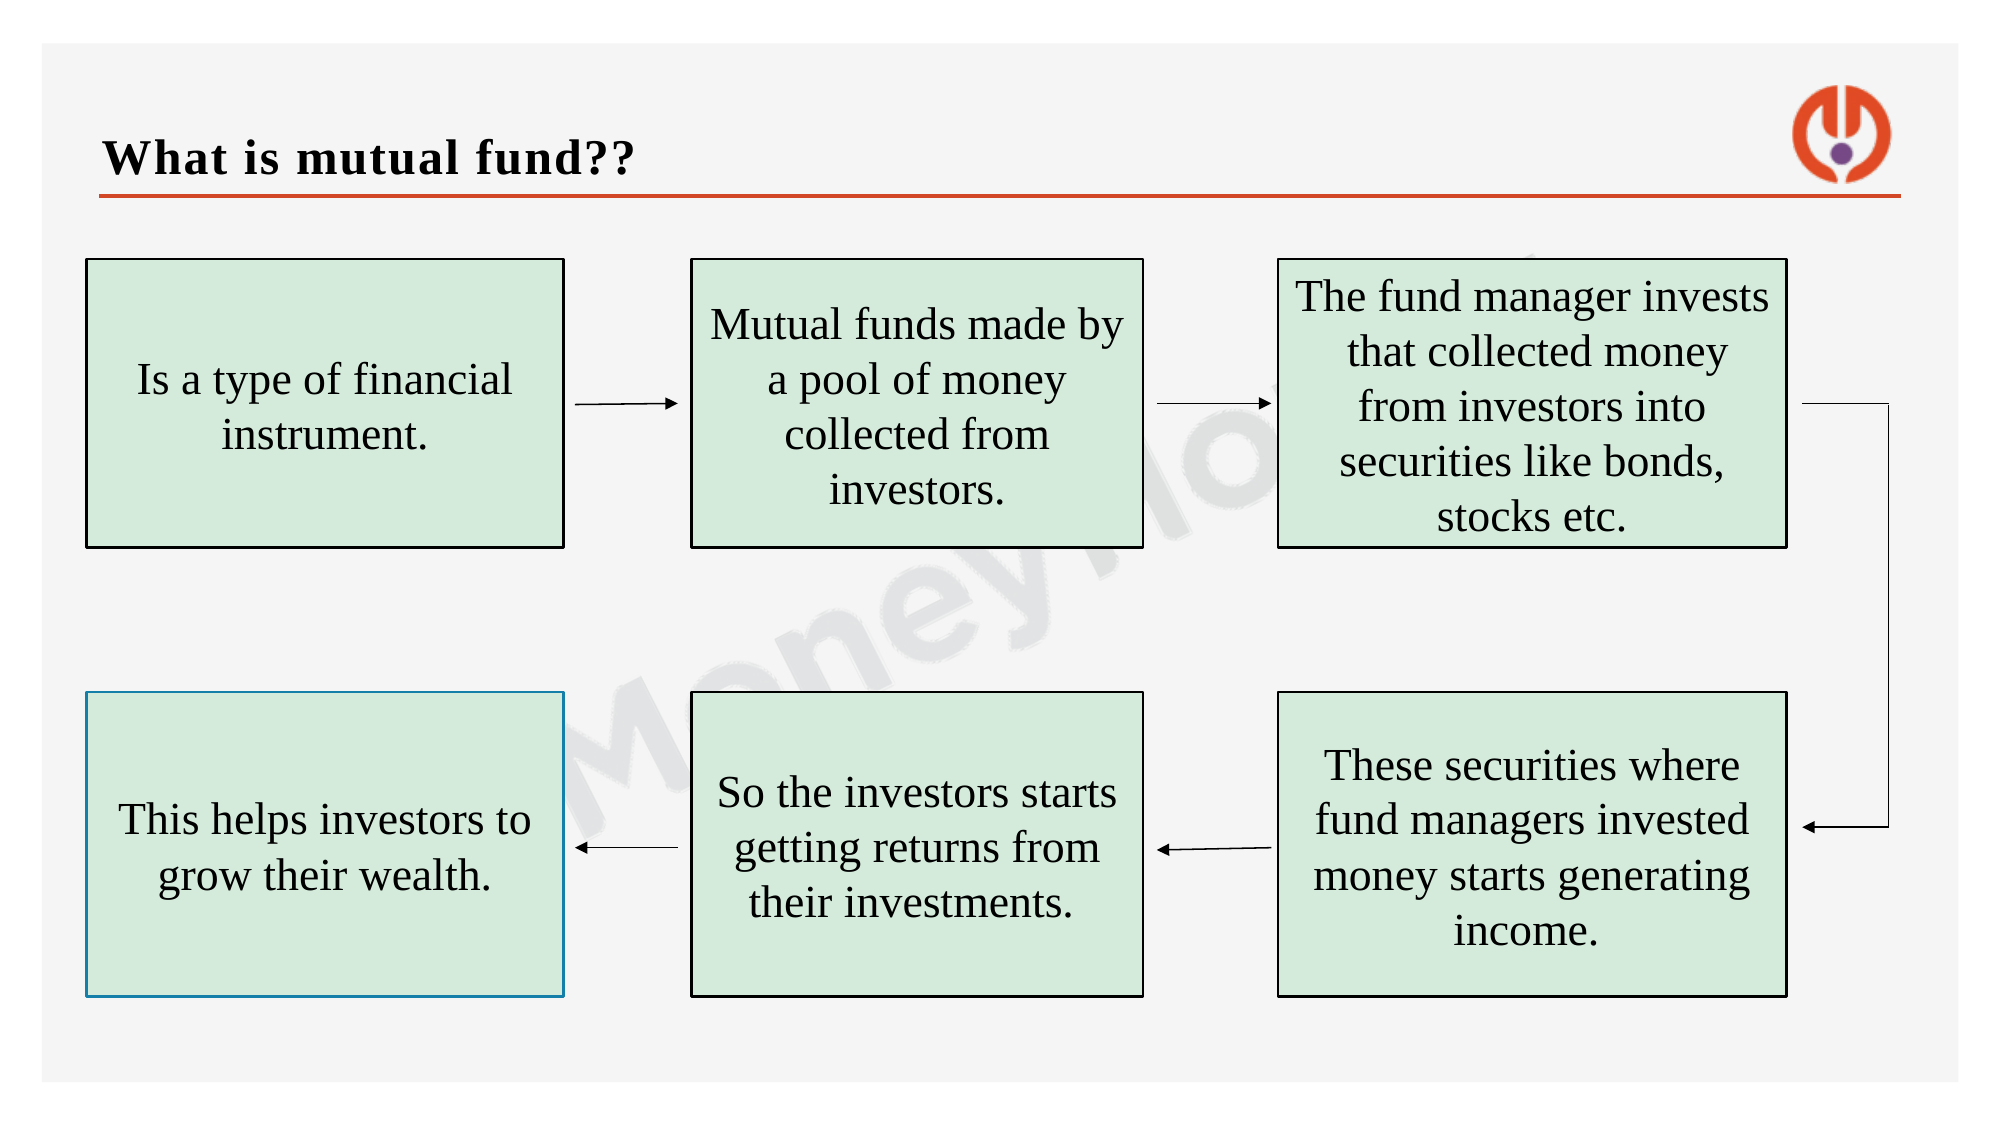

# What is mutual fund??
Is a type of financial instrument.
The fund manager invests  that collected money from investors into securities like bonds, stocks etc.
Mutual funds made by a pool of money collected from investors.
So the investors starts getting returns from their investments.
These securities where fund managers invested money starts generating income.
This helps investors to grow their wealth.